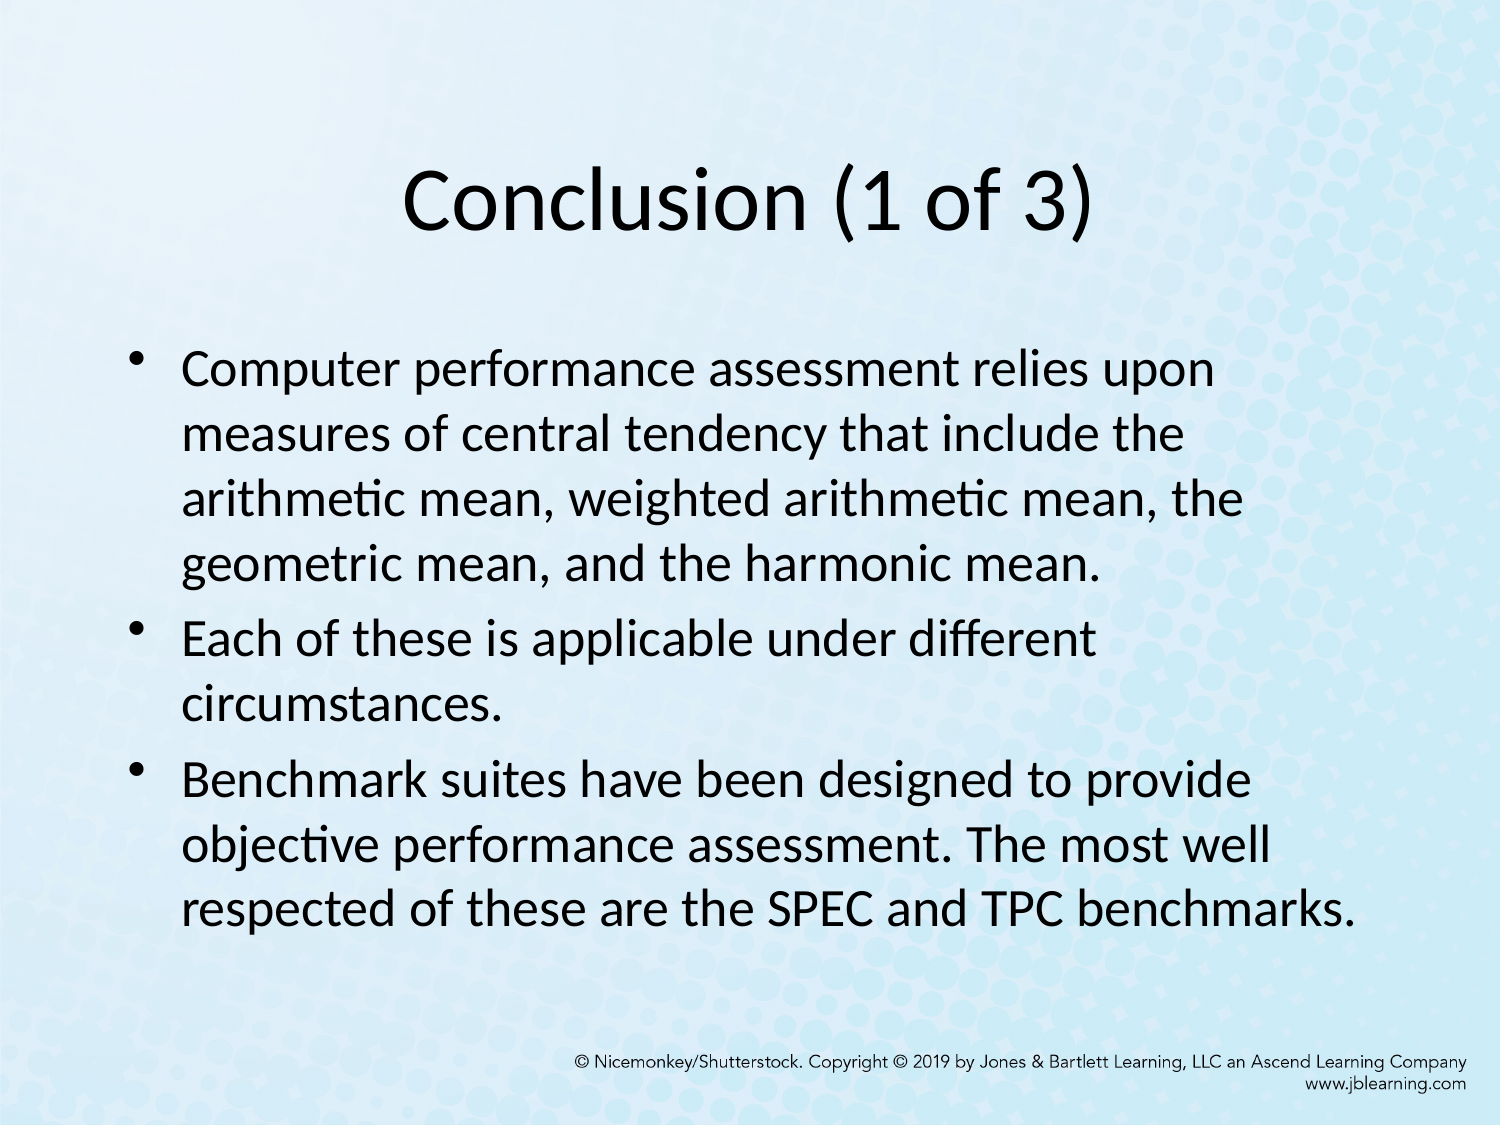

# Conclusion (1 of 3)
Computer performance assessment relies upon measures of central tendency that include the arithmetic mean, weighted arithmetic mean, the geometric mean, and the harmonic mean.
Each of these is applicable under different circumstances.
Benchmark suites have been designed to provide objective performance assessment. The most well respected of these are the SPEC and TPC benchmarks.